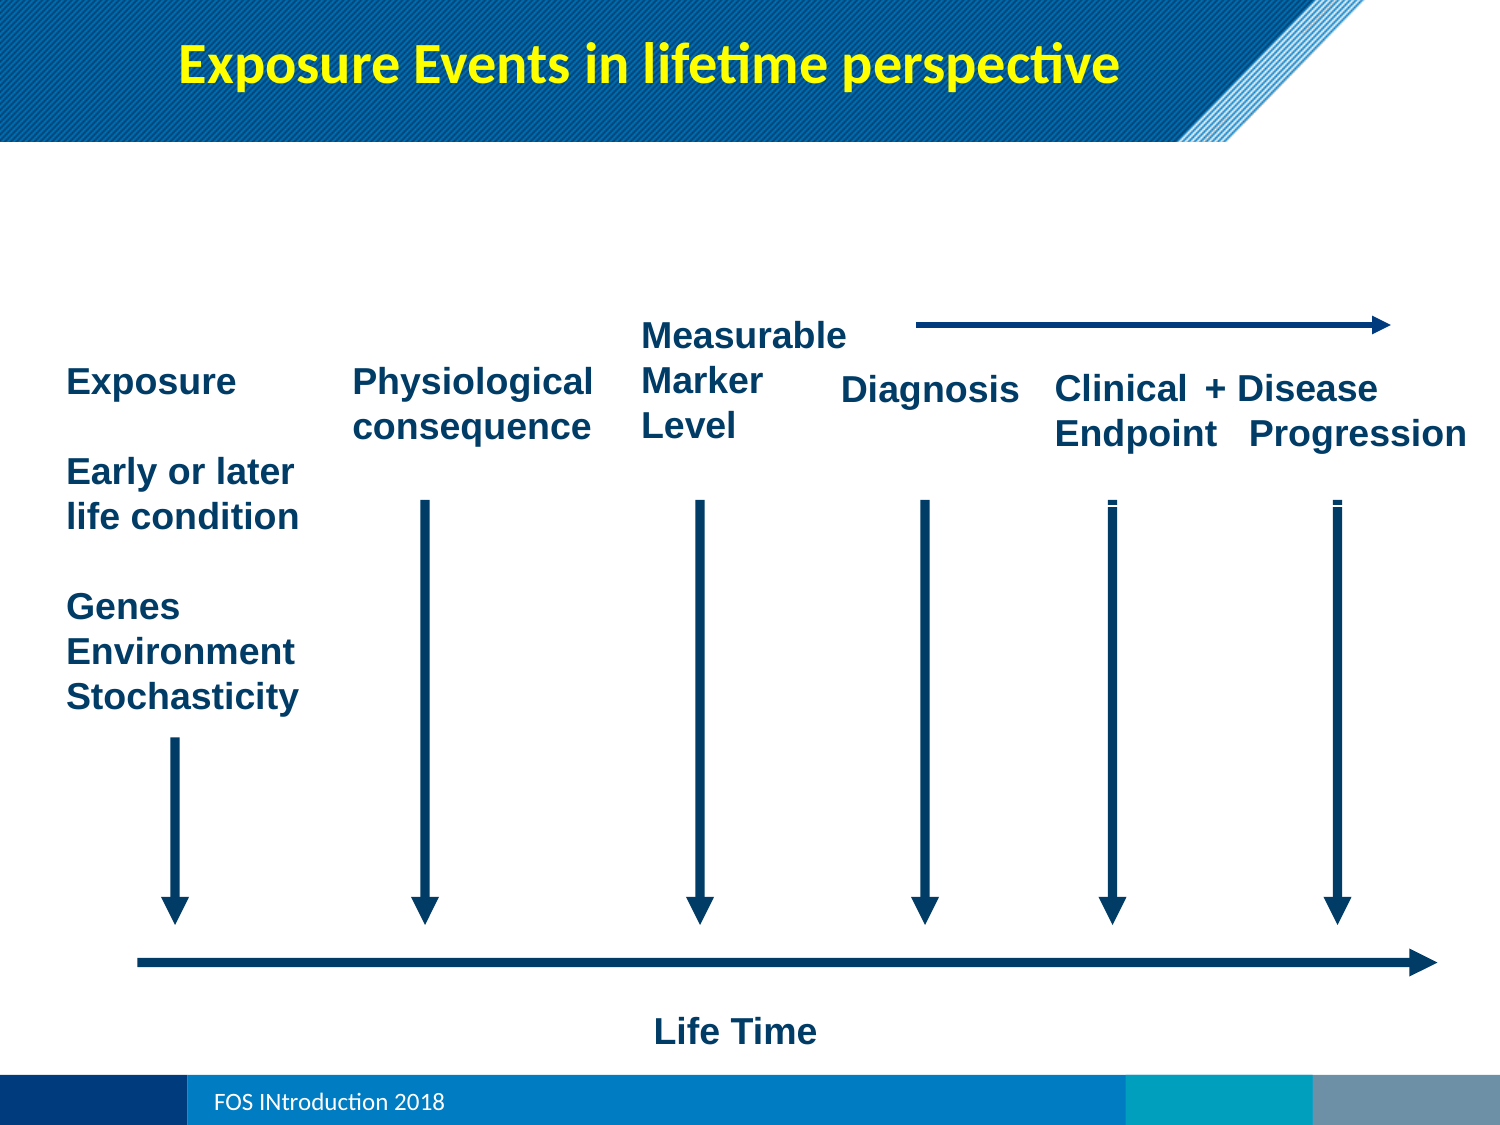

Exposure Events in lifetime perspective
Measurable
Marker
Level
Exposure

Early or later
life condition

Genes
Environment
Stochasticity
Physiological
consequence
Clinical	+ Disease
Endpoint   Progression

Diagnosis

Life Time
FOS INtroduction 2018